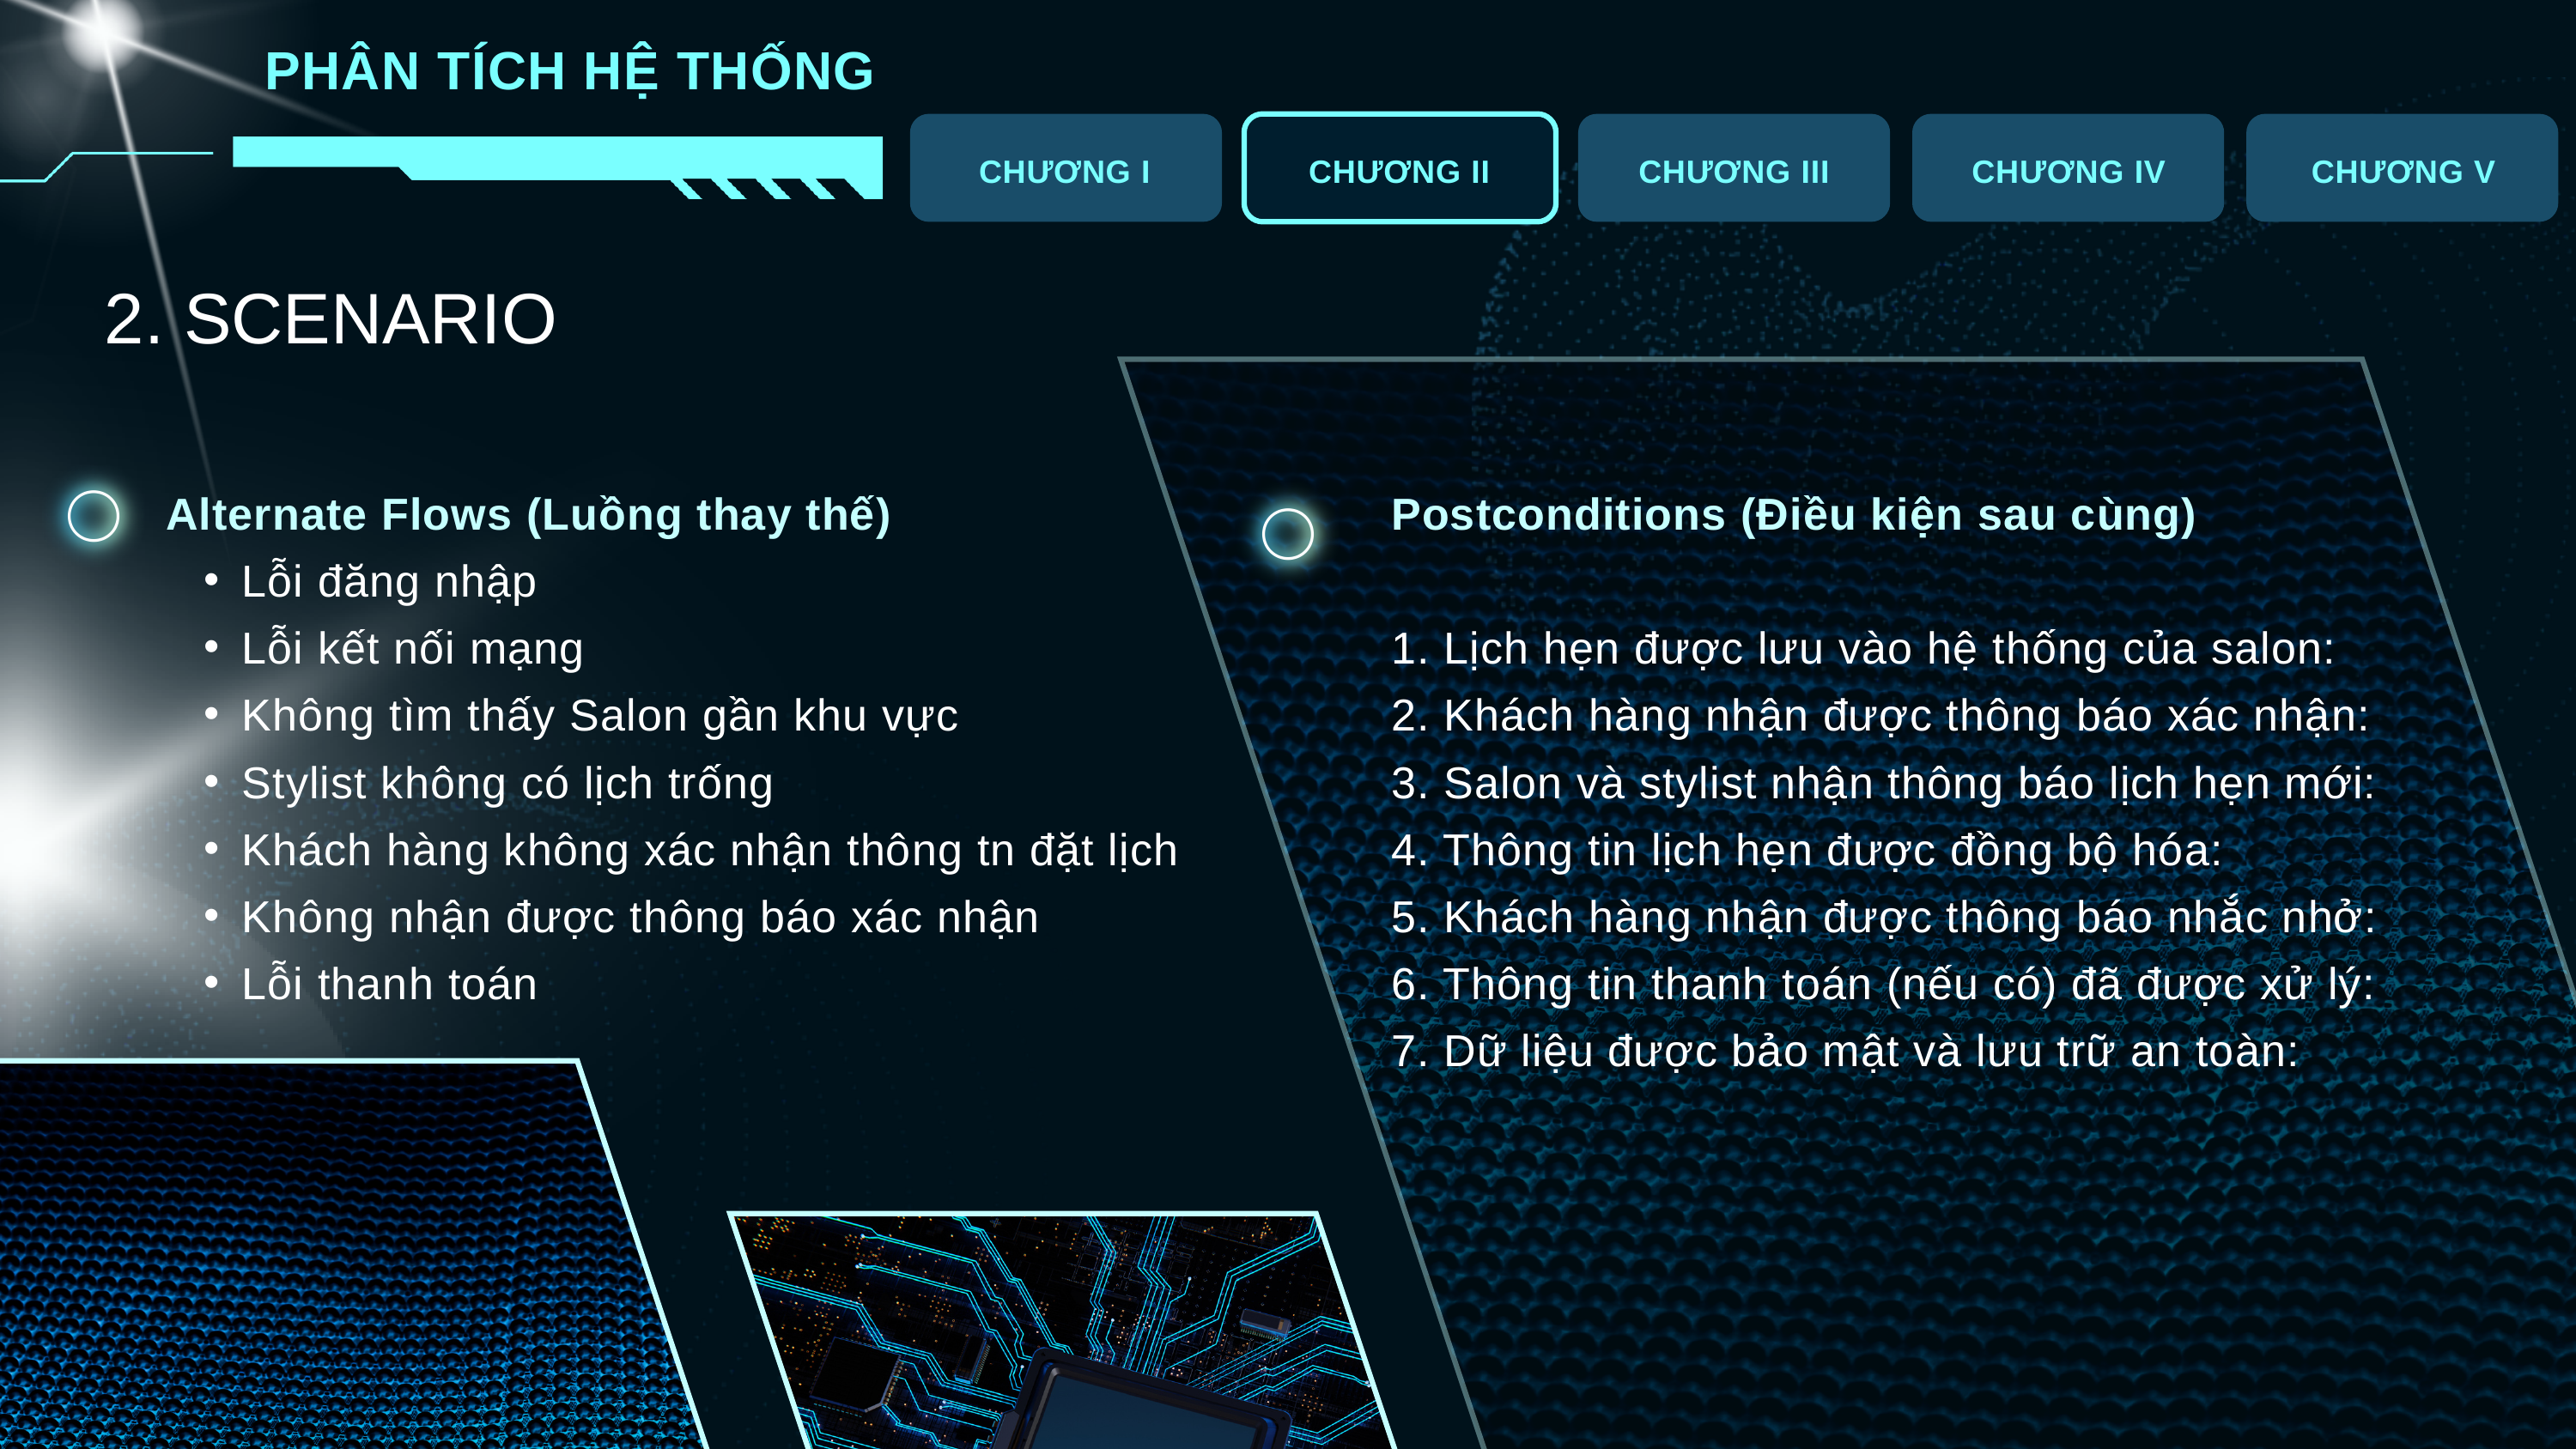

PHÂN TÍCH HỆ THỐNG

CHƯƠNG I
CHƯƠNG II
CHƯƠNG III
CHƯƠNG IV
CHƯƠNG V
2. SCENARIO

Alternate Flows (Luồng thay thế)
Lỗi đăng nhập
Lỗi kết nối mạng
Không tìm thấy Salon gần khu vực
Stylist không có lịch trống
Khách hàng không xác nhận thông tn đặt lịch
Không nhận được thông báo xác nhận
Lỗi thanh toán

Postconditions (Điều kiện sau cùng)

1. Lịch hẹn được lưu vào hệ thống của salon:
2. Khách hàng nhận được thông báo xác nhận:
3. Salon và stylist nhận thông báo lịch hẹn mới:
4. Thông tin lịch hẹn được đồng bộ hóa:
5. Khách hàng nhận được thông báo nhắc nhở:
6. Thông tin thanh toán (nếu có) đã được xử lý:
7. Dữ liệu được bảo mật và lưu trữ an toàn: